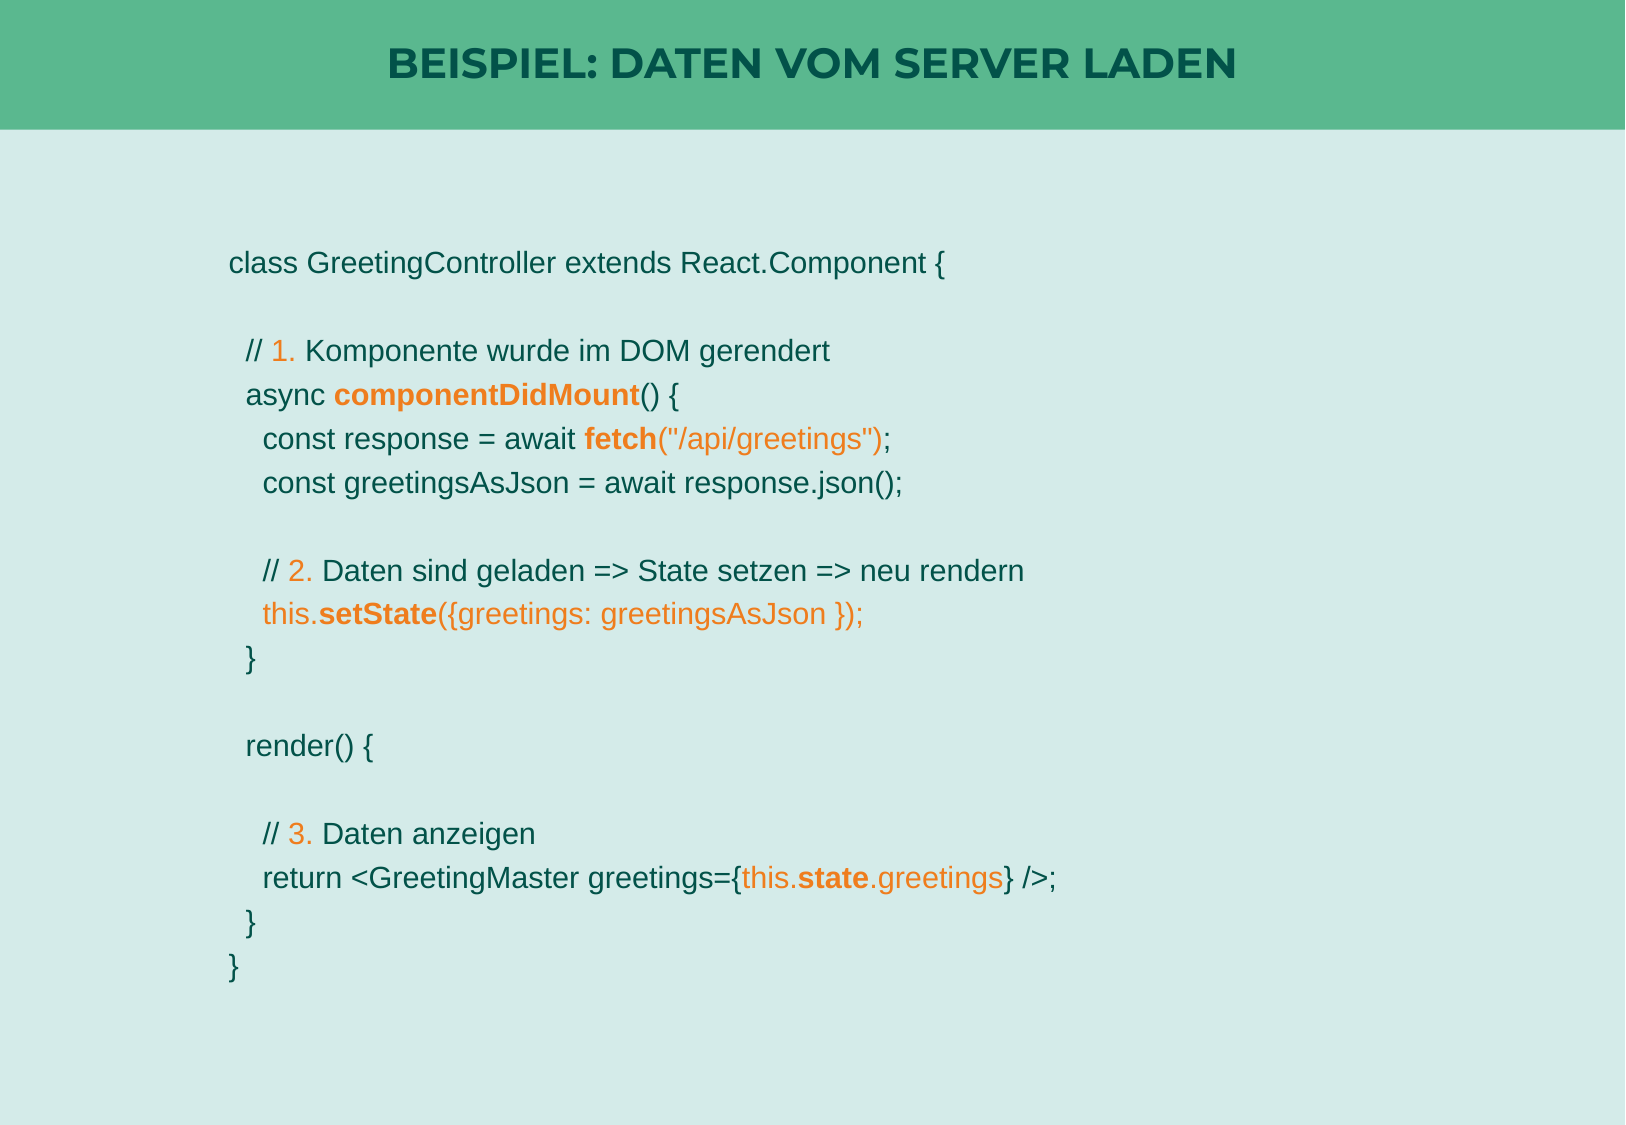

# Beispiel: Daten vom Server laden
class GreetingController extends React.Component {

  // 1. Komponente wurde im DOM gerendert
  async componentDidMount() {
    const response = await fetch("/api/greetings");
    const greetingsAsJson = await response.json();

    // 2. Daten sind geladen => State setzen => neu rendern
    this.setState({greetings: greetingsAsJson });
  }

  render() {

    // 3. Daten anzeigen
    return <GreetingMaster greetings={this.state.greetings} />;
  }
}